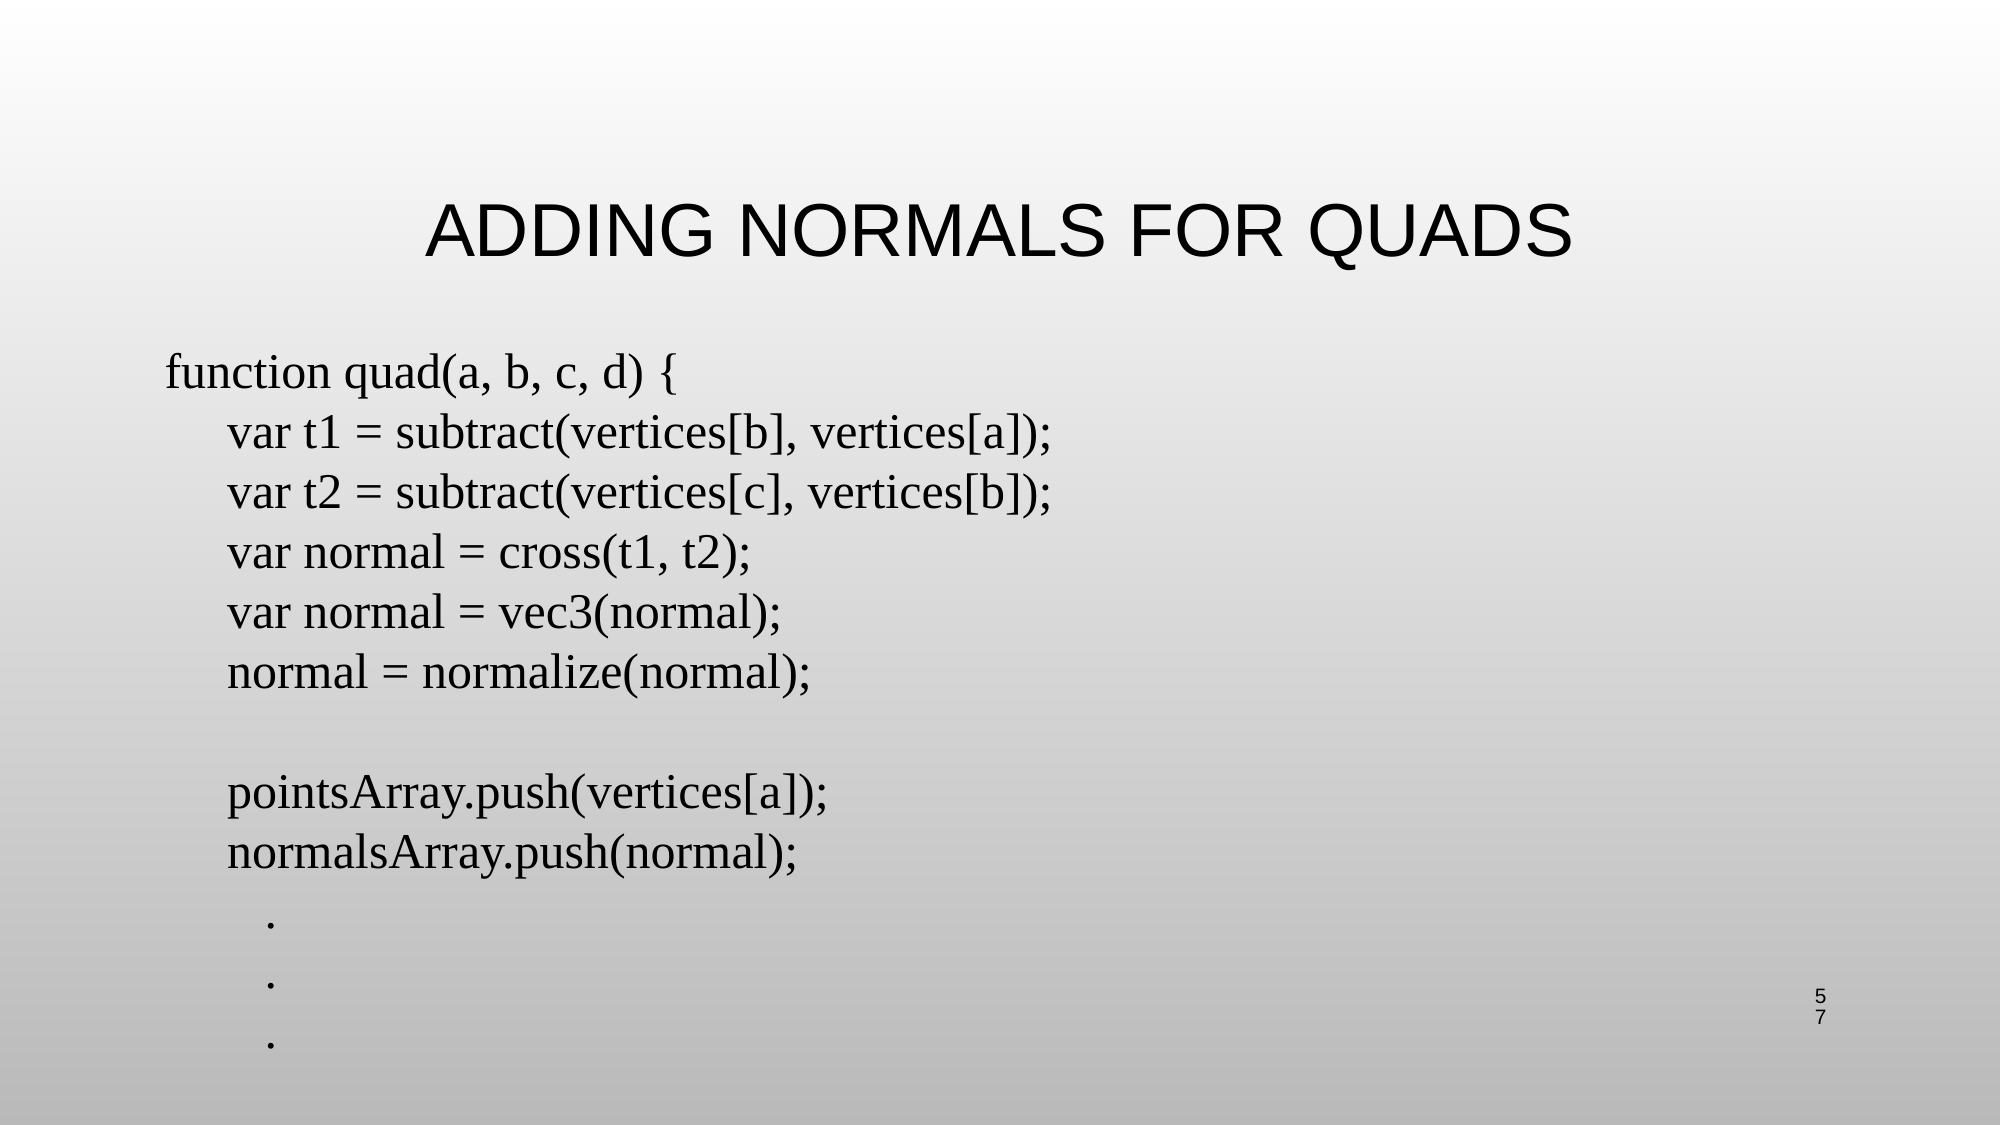

# Adding Normals for Quads
function quad(a, b, c, d) {
     var t1 = subtract(vertices[b], vertices[a]);
     var t2 = subtract(vertices[c], vertices[b]);
     var normal = cross(t1, t2);
     var normal = vec3(normal);
     normal = normalize(normal);

     pointsArray.push(vertices[a]);
     normalsArray.push(normal);
        .
        .
        .
57